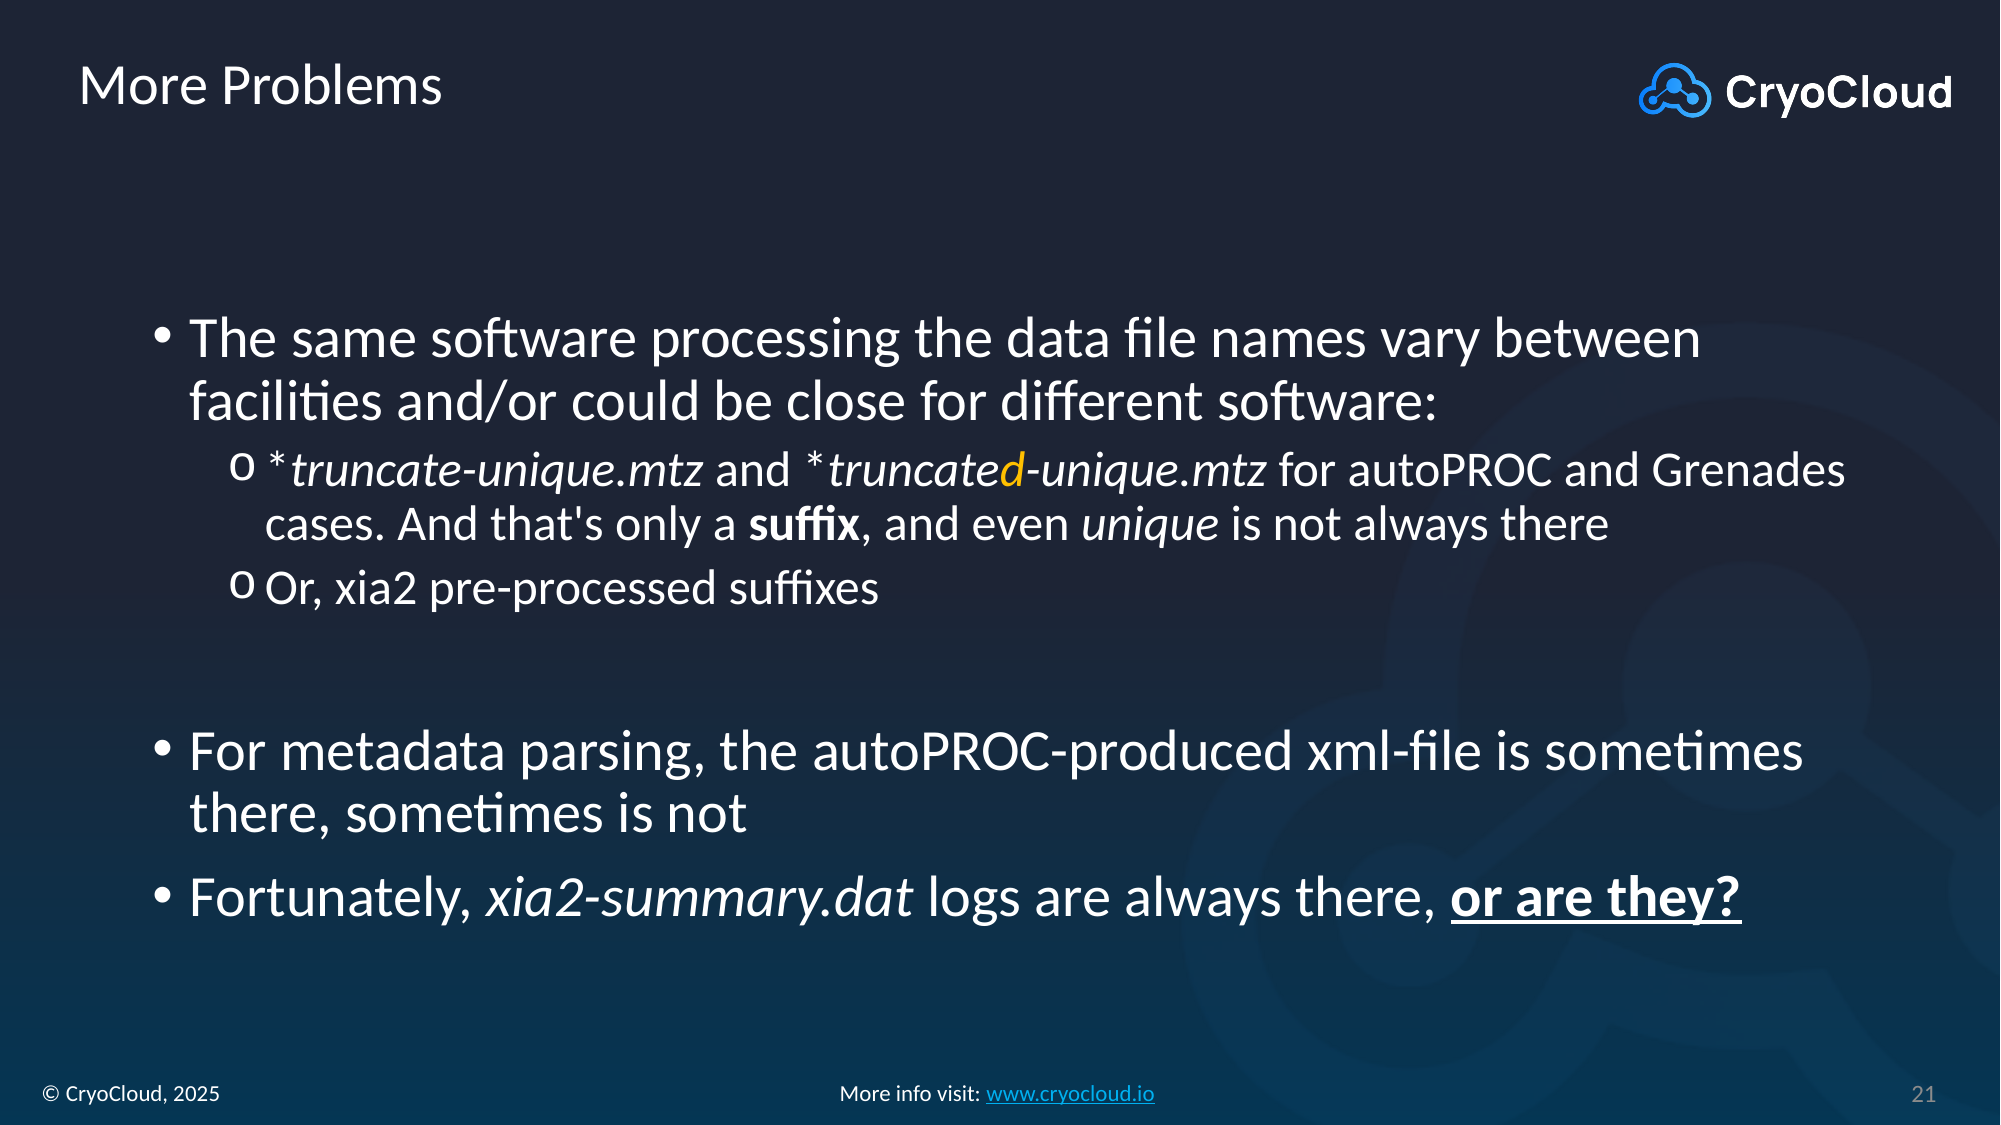

# More Problems
The same software processing the data file names vary between facilities and/or could be close for different software:
*truncate-unique.mtz and *truncated-unique.mtz for autoPROC and Grenades cases. And that's only a suffix, and even unique is not always there
Or, xia2 pre-processed suffixes

For metadata parsing, the autoPROC-produced xml-file is sometimes there, sometimes is not
Fortunately, xia2-summary.dat logs are always there, or are they?
21